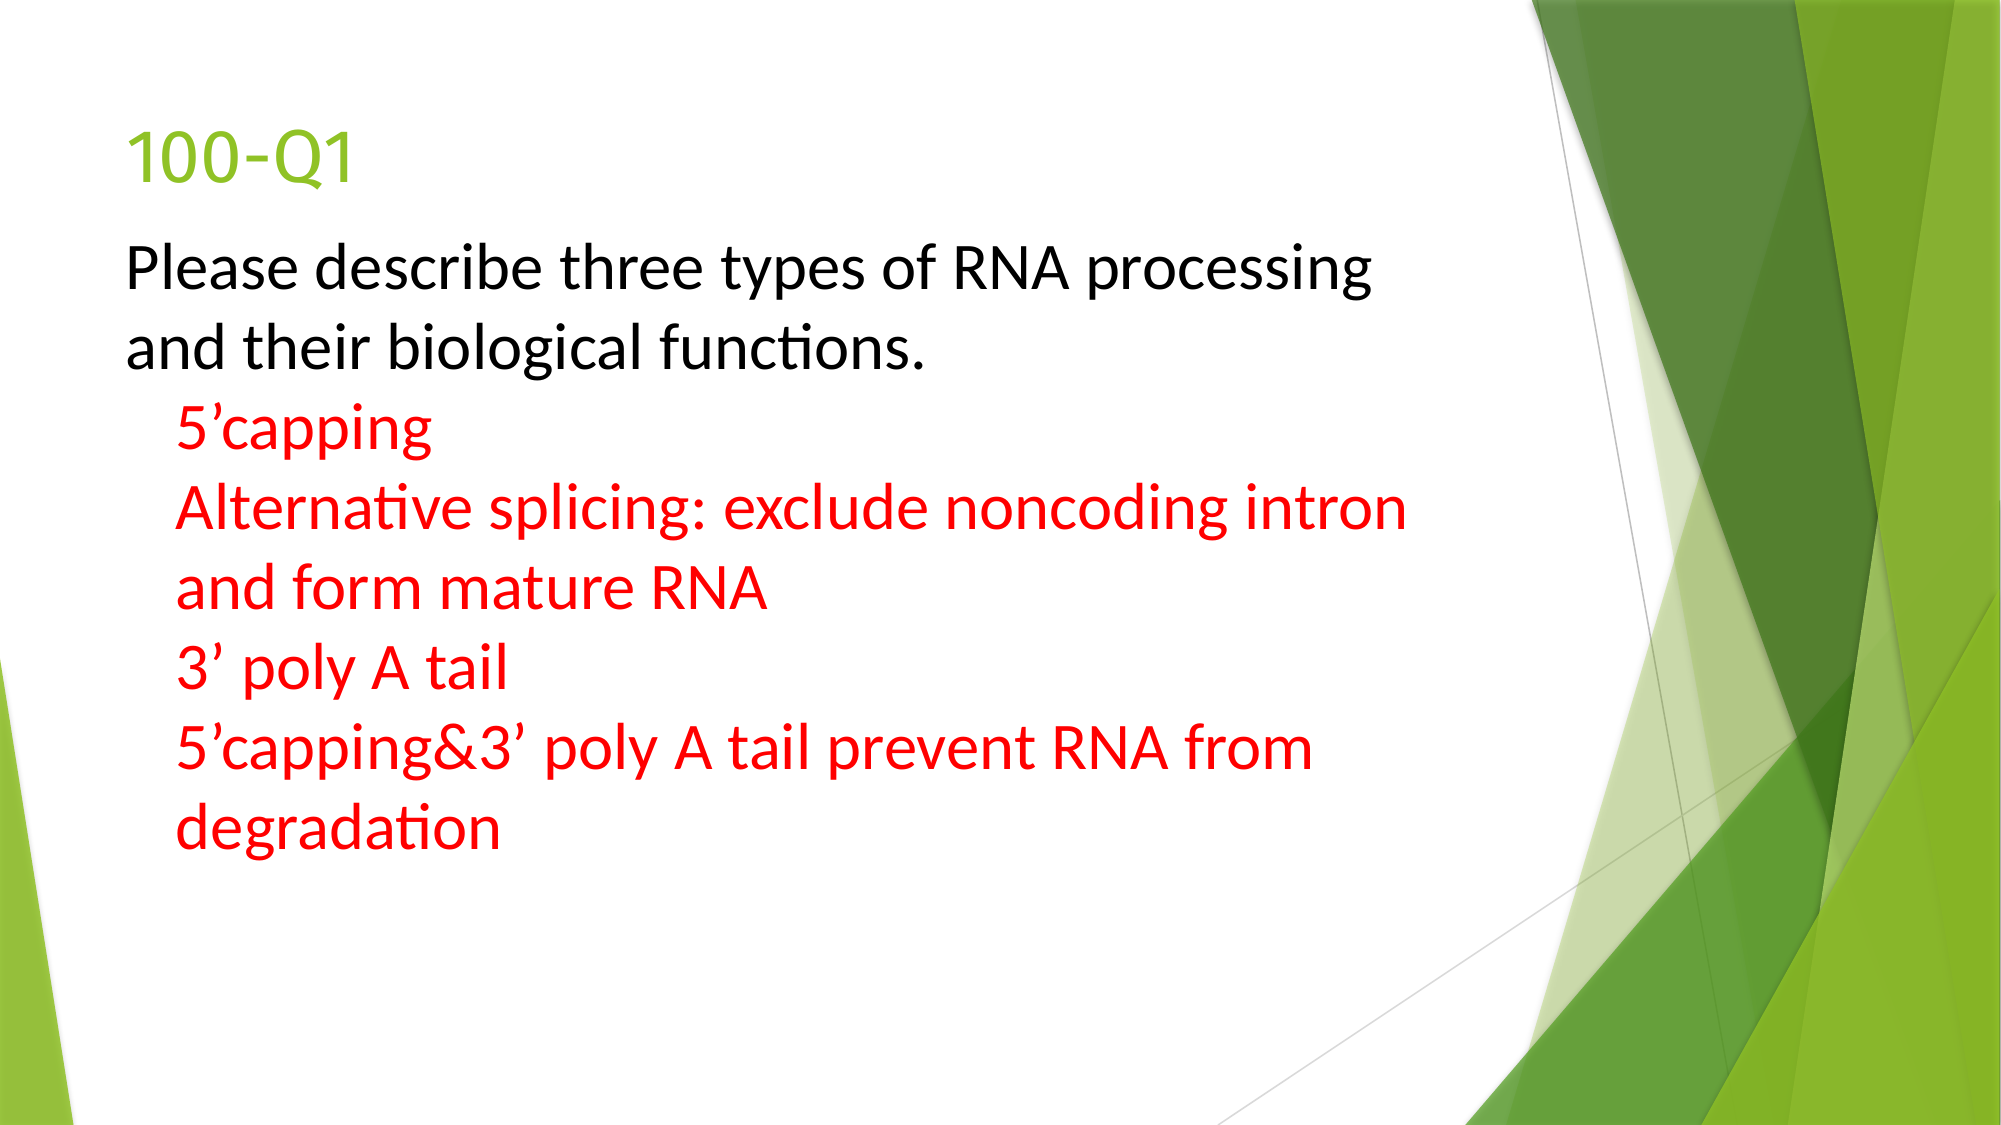

# 100-Q1
Please describe three types of RNA processing and their biological functions.
5’capping
Alternative splicing: exclude noncoding intron and form mature RNA
3’ poly A tail
5’capping&3’ poly A tail prevent RNA from degradation